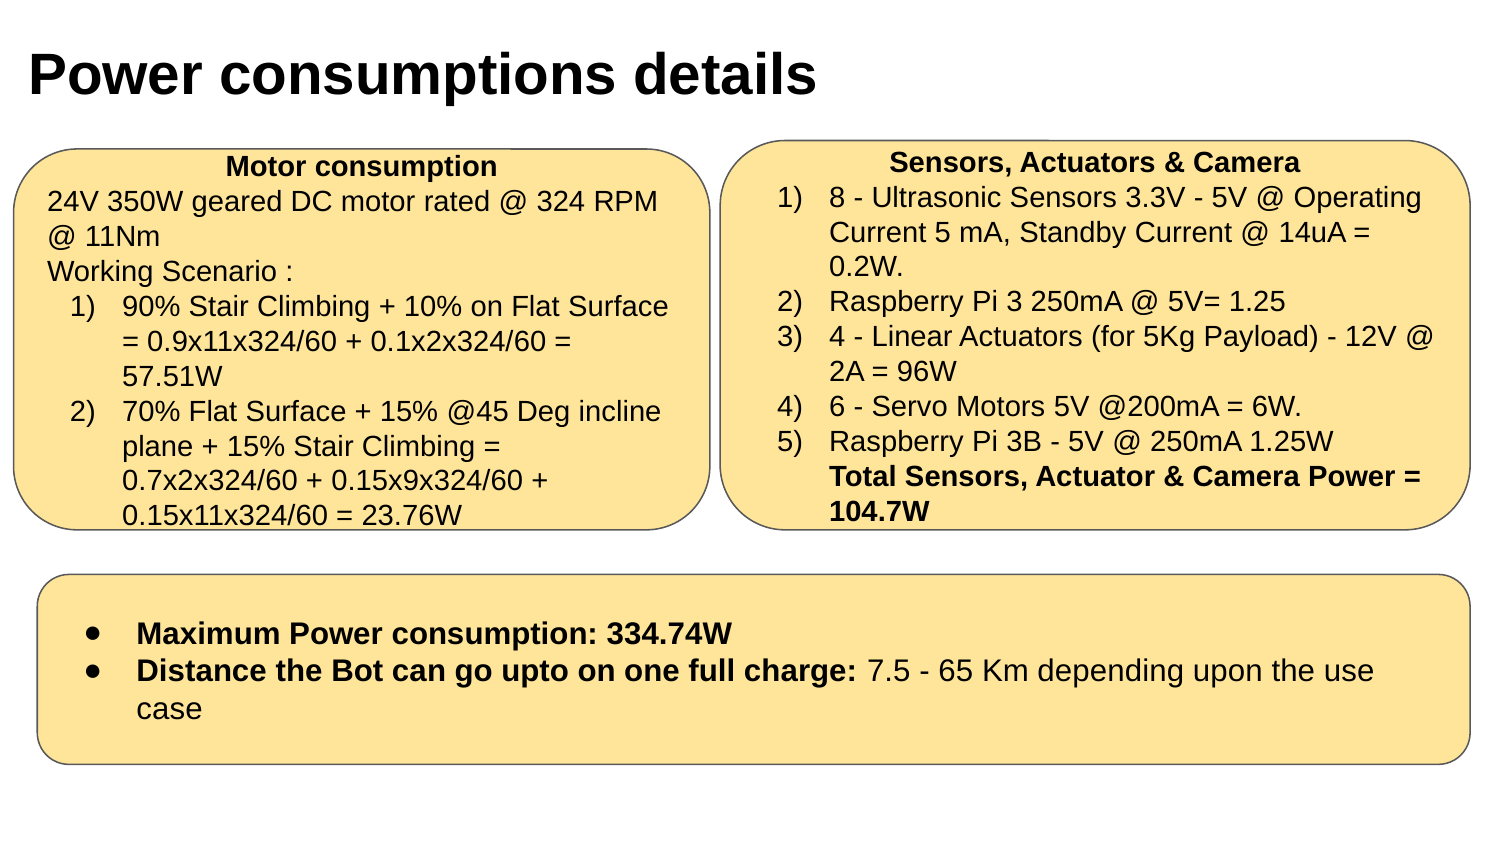

# Power consumptions details
Sensors, Actuators & Camera
8 - Ultrasonic Sensors 3.3V - 5V @ Operating Current 5 mA, Standby Current @ 14uA = 0.2W.
Raspberry Pi 3 250mA @ 5V= 1.25
4 - Linear Actuators (for 5Kg Payload) - 12V @ 2A = 96W
6 - Servo Motors 5V @200mA = 6W.
Raspberry Pi 3B - 5V @ 250mA 1.25W
Total Sensors, Actuator & Camera Power = 104.7W
Motor consumption
24V 350W geared DC motor rated @ 324 RPM @ 11Nm
Working Scenario :
90% Stair Climbing + 10% on Flat Surface = 0.9x11x324/60 + 0.1x2x324/60 = 57.51W
70% Flat Surface + 15% @45 Deg incline plane + 15% Stair Climbing = 0.7x2x324/60 + 0.15x9x324/60 + 0.15x11x324/60 = 23.76W
Maximum Power consumption: 334.74W
Distance the Bot can go upto on one full charge: 7.5 - 65 Km depending upon the use case